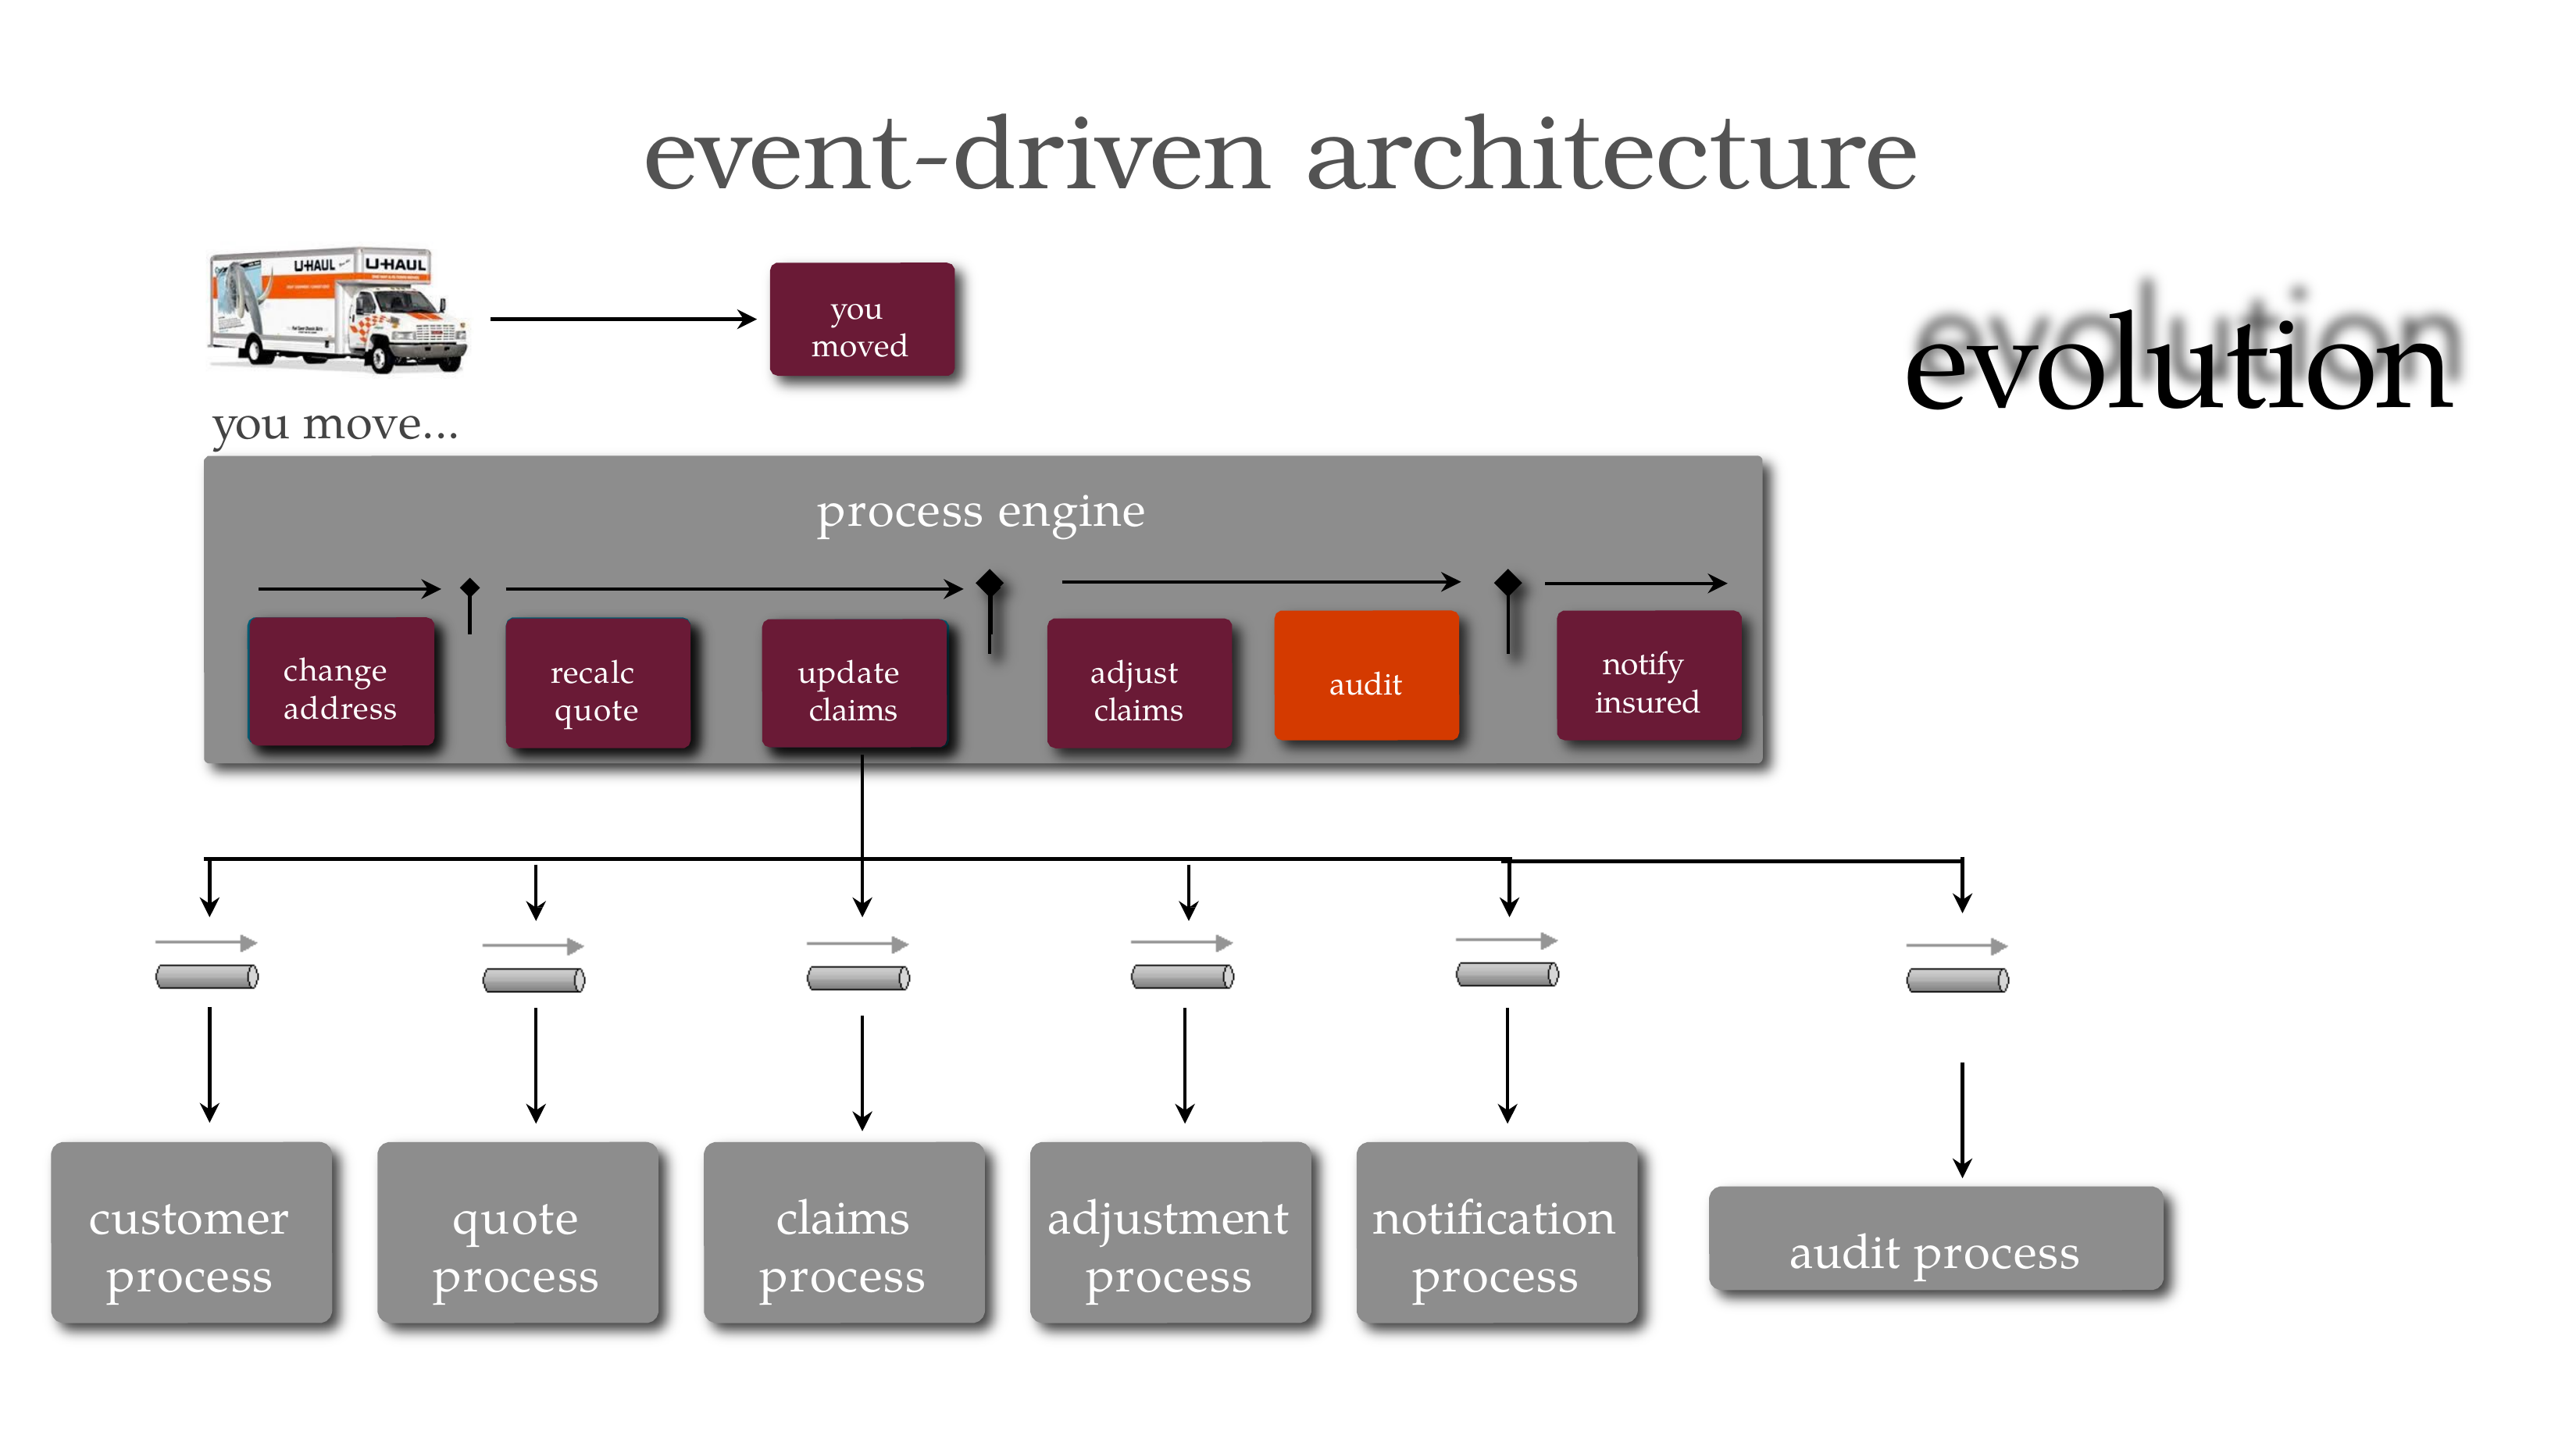

# event-driven architecture

evolution
you moved

you move...

process engine

notify insured
change address
recalc quote
update claims
adjust claims
audit

customer process
quote process
claims process
adjustment process
notification process

audit process